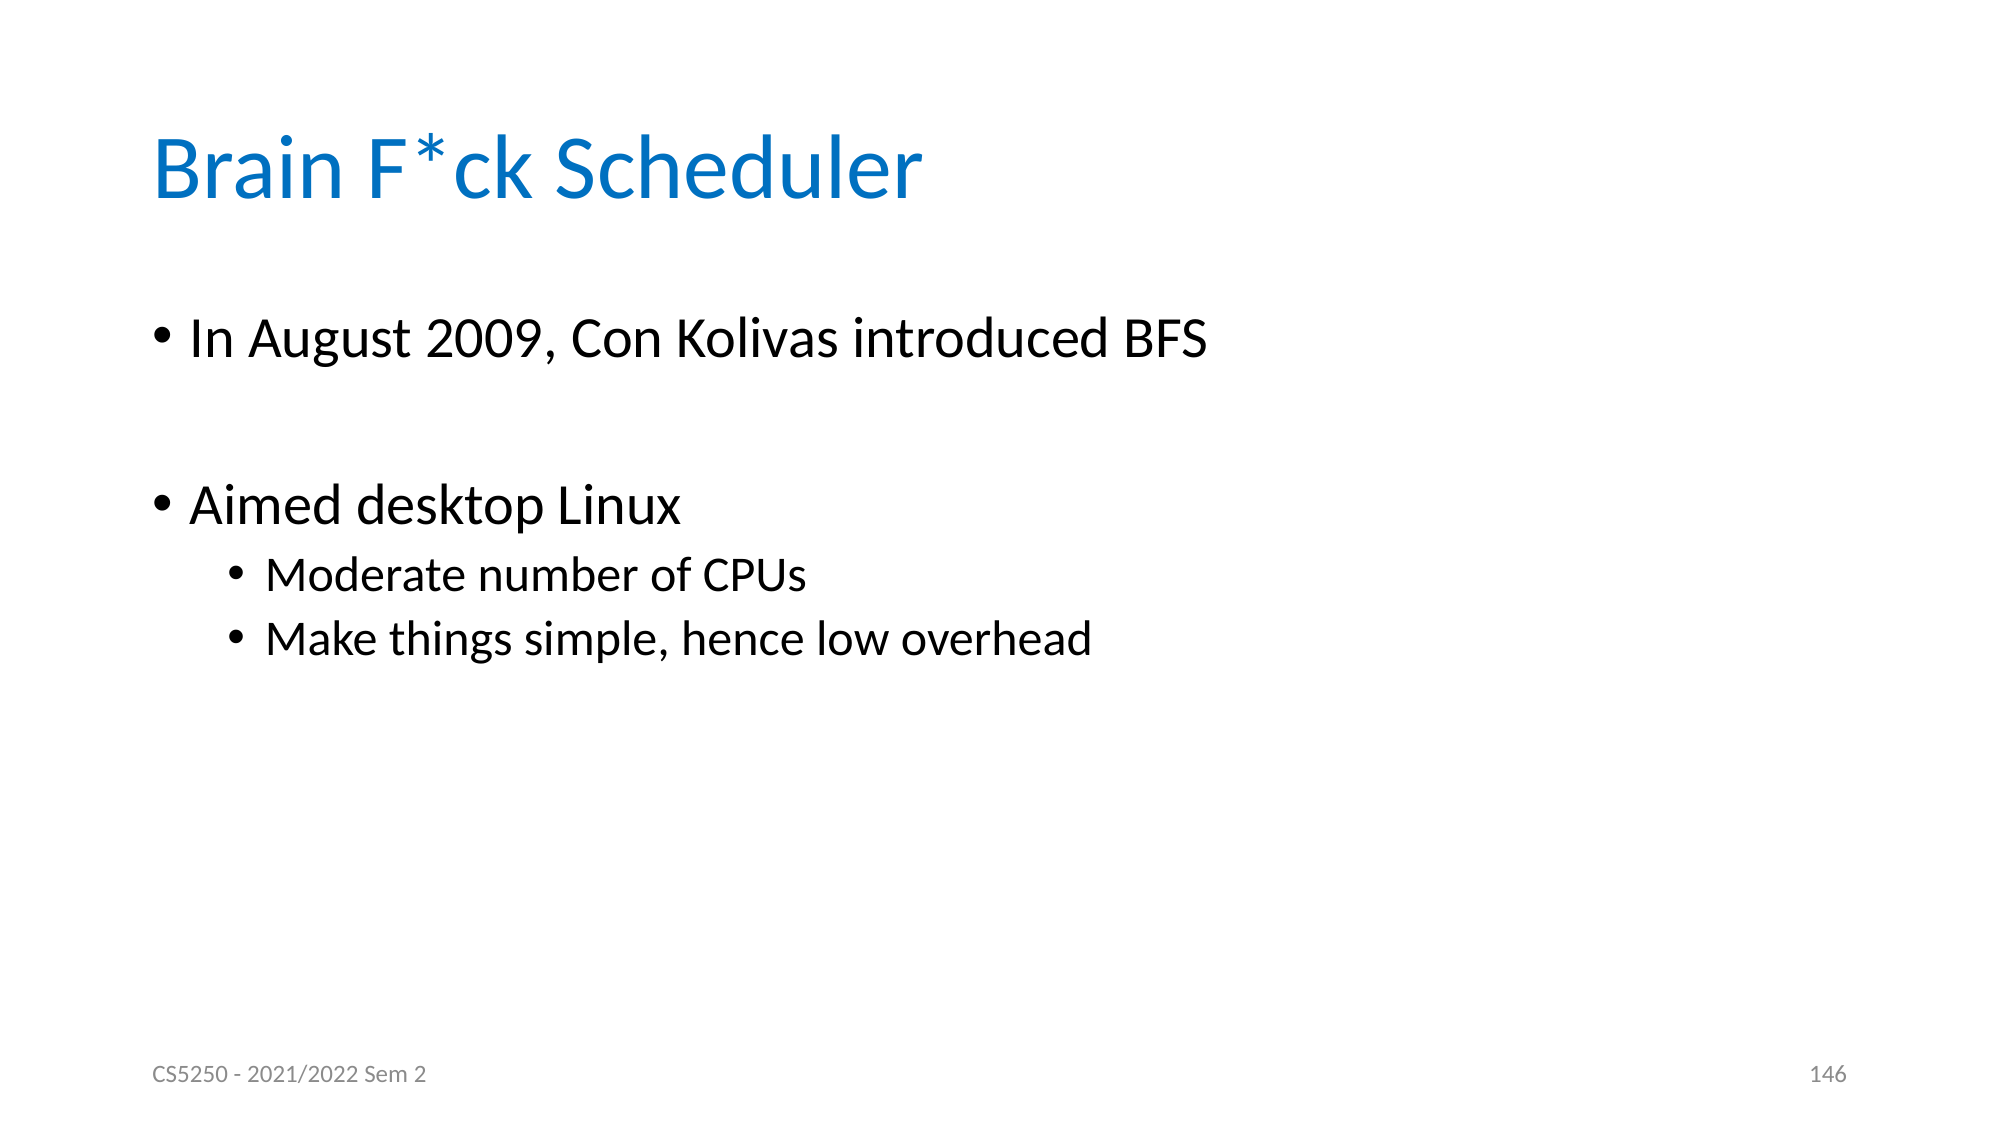

# Brain F*ck Scheduler
In August 2009, Con Kolivas introduced BFS

Aimed desktop Linux
Moderate number of CPUs
Make things simple, hence low overhead
CS5250 - 2021/2022 Sem 2
146